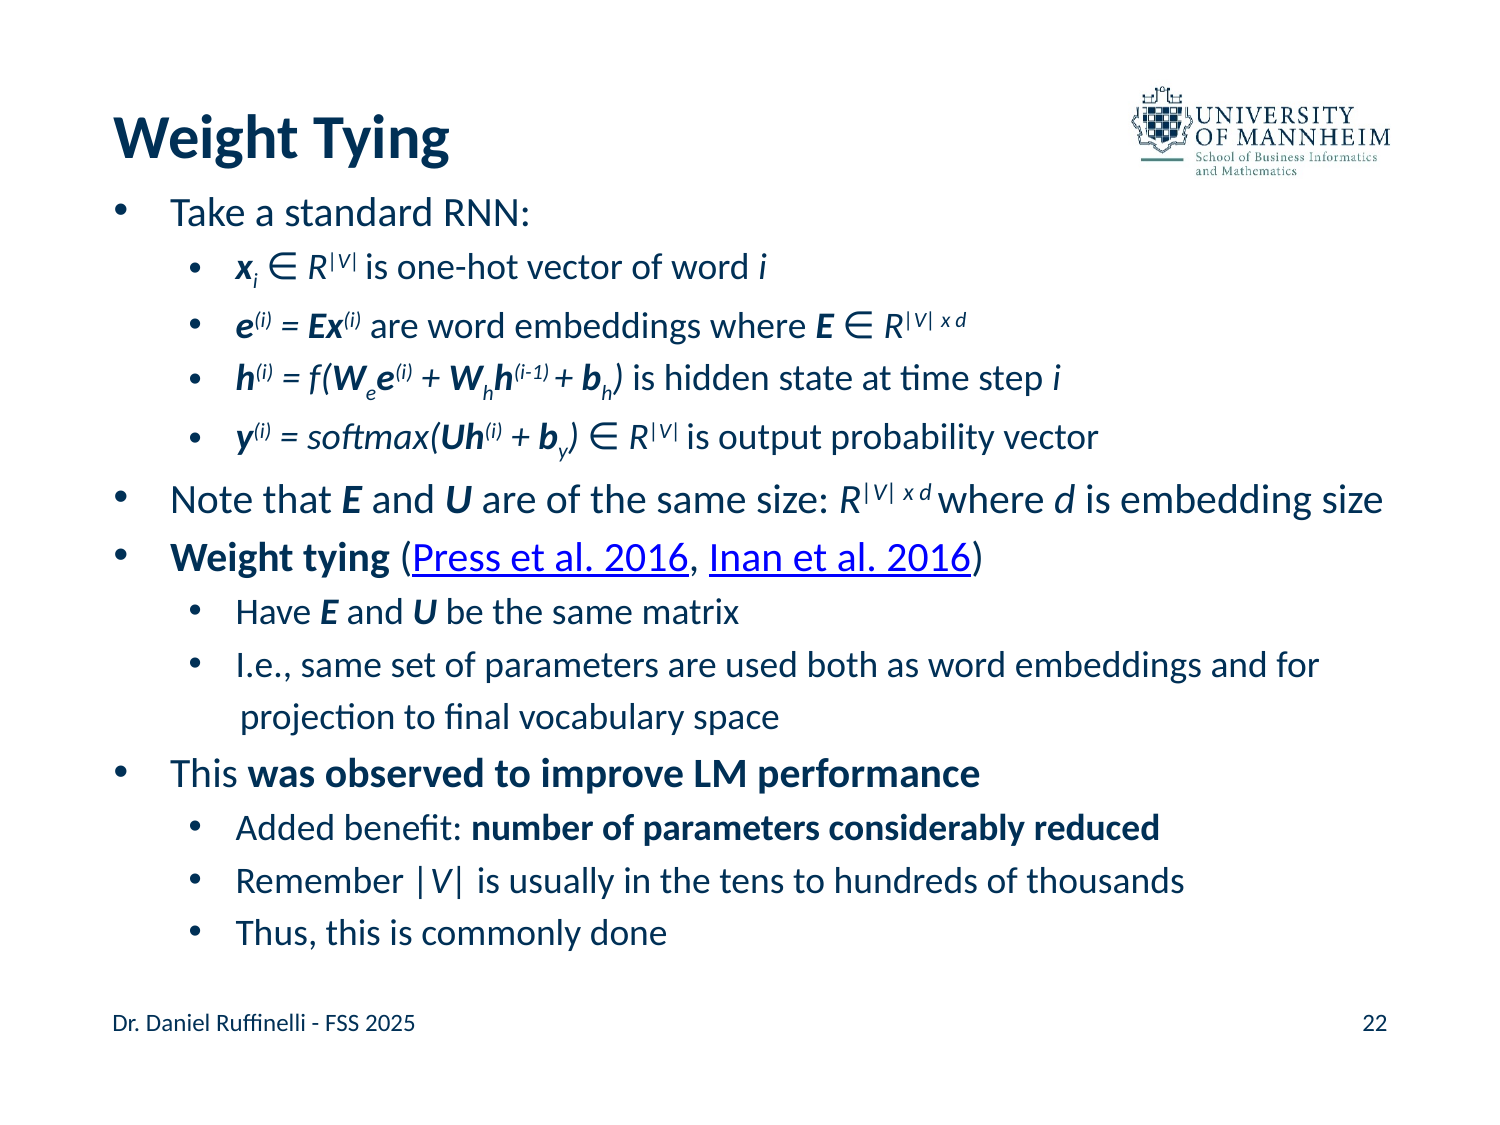

# Weight Tying
Take a standard RNN:
xi ∈ R|V| is one-hot vector of word i
e(i) = Ex(i) are word embeddings where E ∈ R|V| x d
h(i) = f(Wee(i) + Whh(i-1) + bh) is hidden state at time step i
y(i) = softmax(Uh(i) + by) ∈ R|V| is output probability vector
Note that E and U are of the same size: R|V| x d where d is embedding size
Weight tying (Press et al. 2016, Inan et al. 2016)
Have E and U be the same matrix
I.e., same set of parameters are used both as word embeddings and for
      projection to final vocabulary space
This was observed to improve LM performance
Added benefit: number of parameters considerably reduced
Remember |V| is usually in the tens to hundreds of thousands
Thus, this is commonly done
Dr. Daniel Ruffinelli - FSS 2025
22